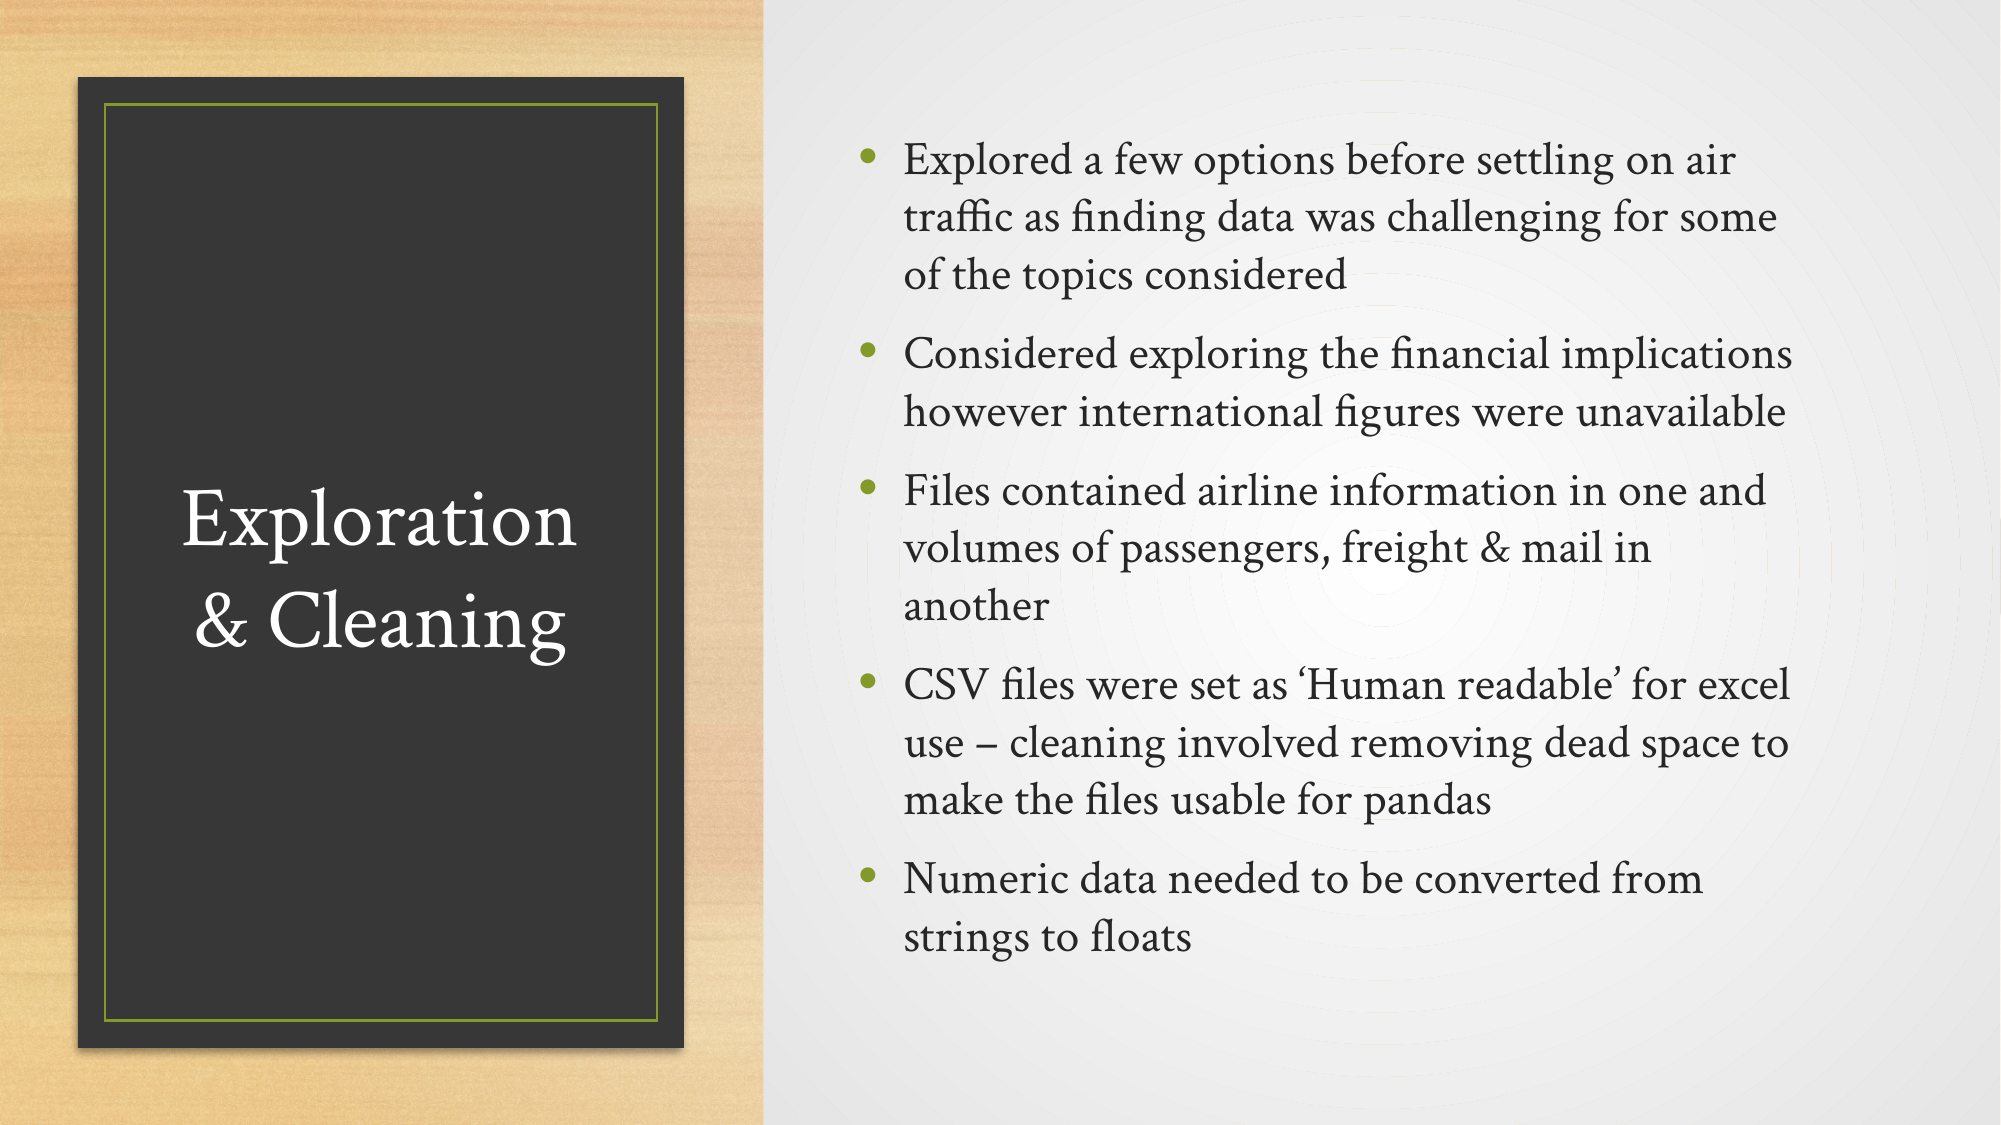

Explored a few options before settling on air traffic as finding data was challenging for some of the topics considered
Considered exploring the financial implications however international figures were unavailable
Files contained airline information in one and  volumes of passengers, freight & mail in another
CSV files were set as ‘Human readable’ for excel use – cleaning involved removing dead space to make the files usable for pandas
Numeric data needed to be converted from strings to floats

# Exploration & Cleaning